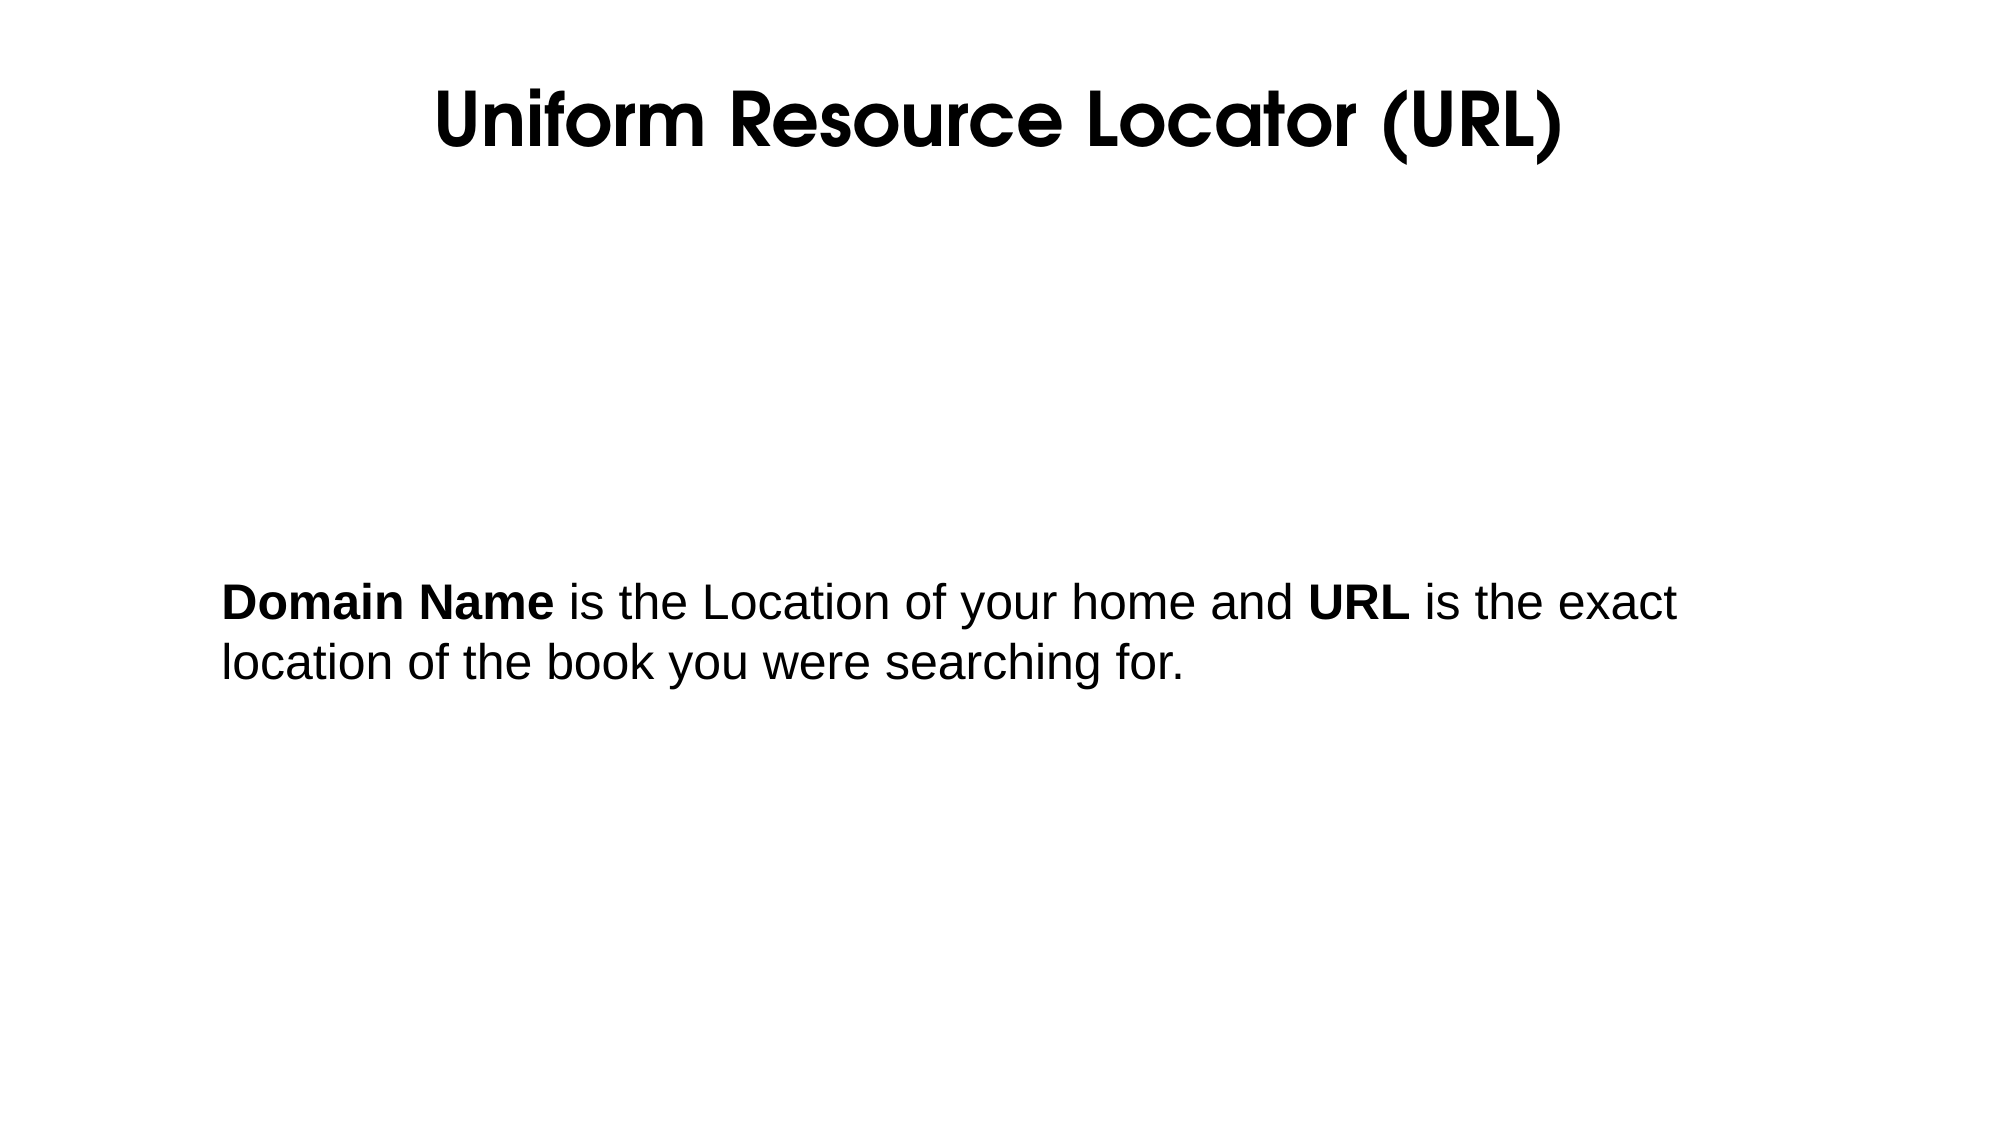

Uniform Resource Locator (URL)
Domain Name is the Location of your home and URL is the exact location of the book you were searching for.